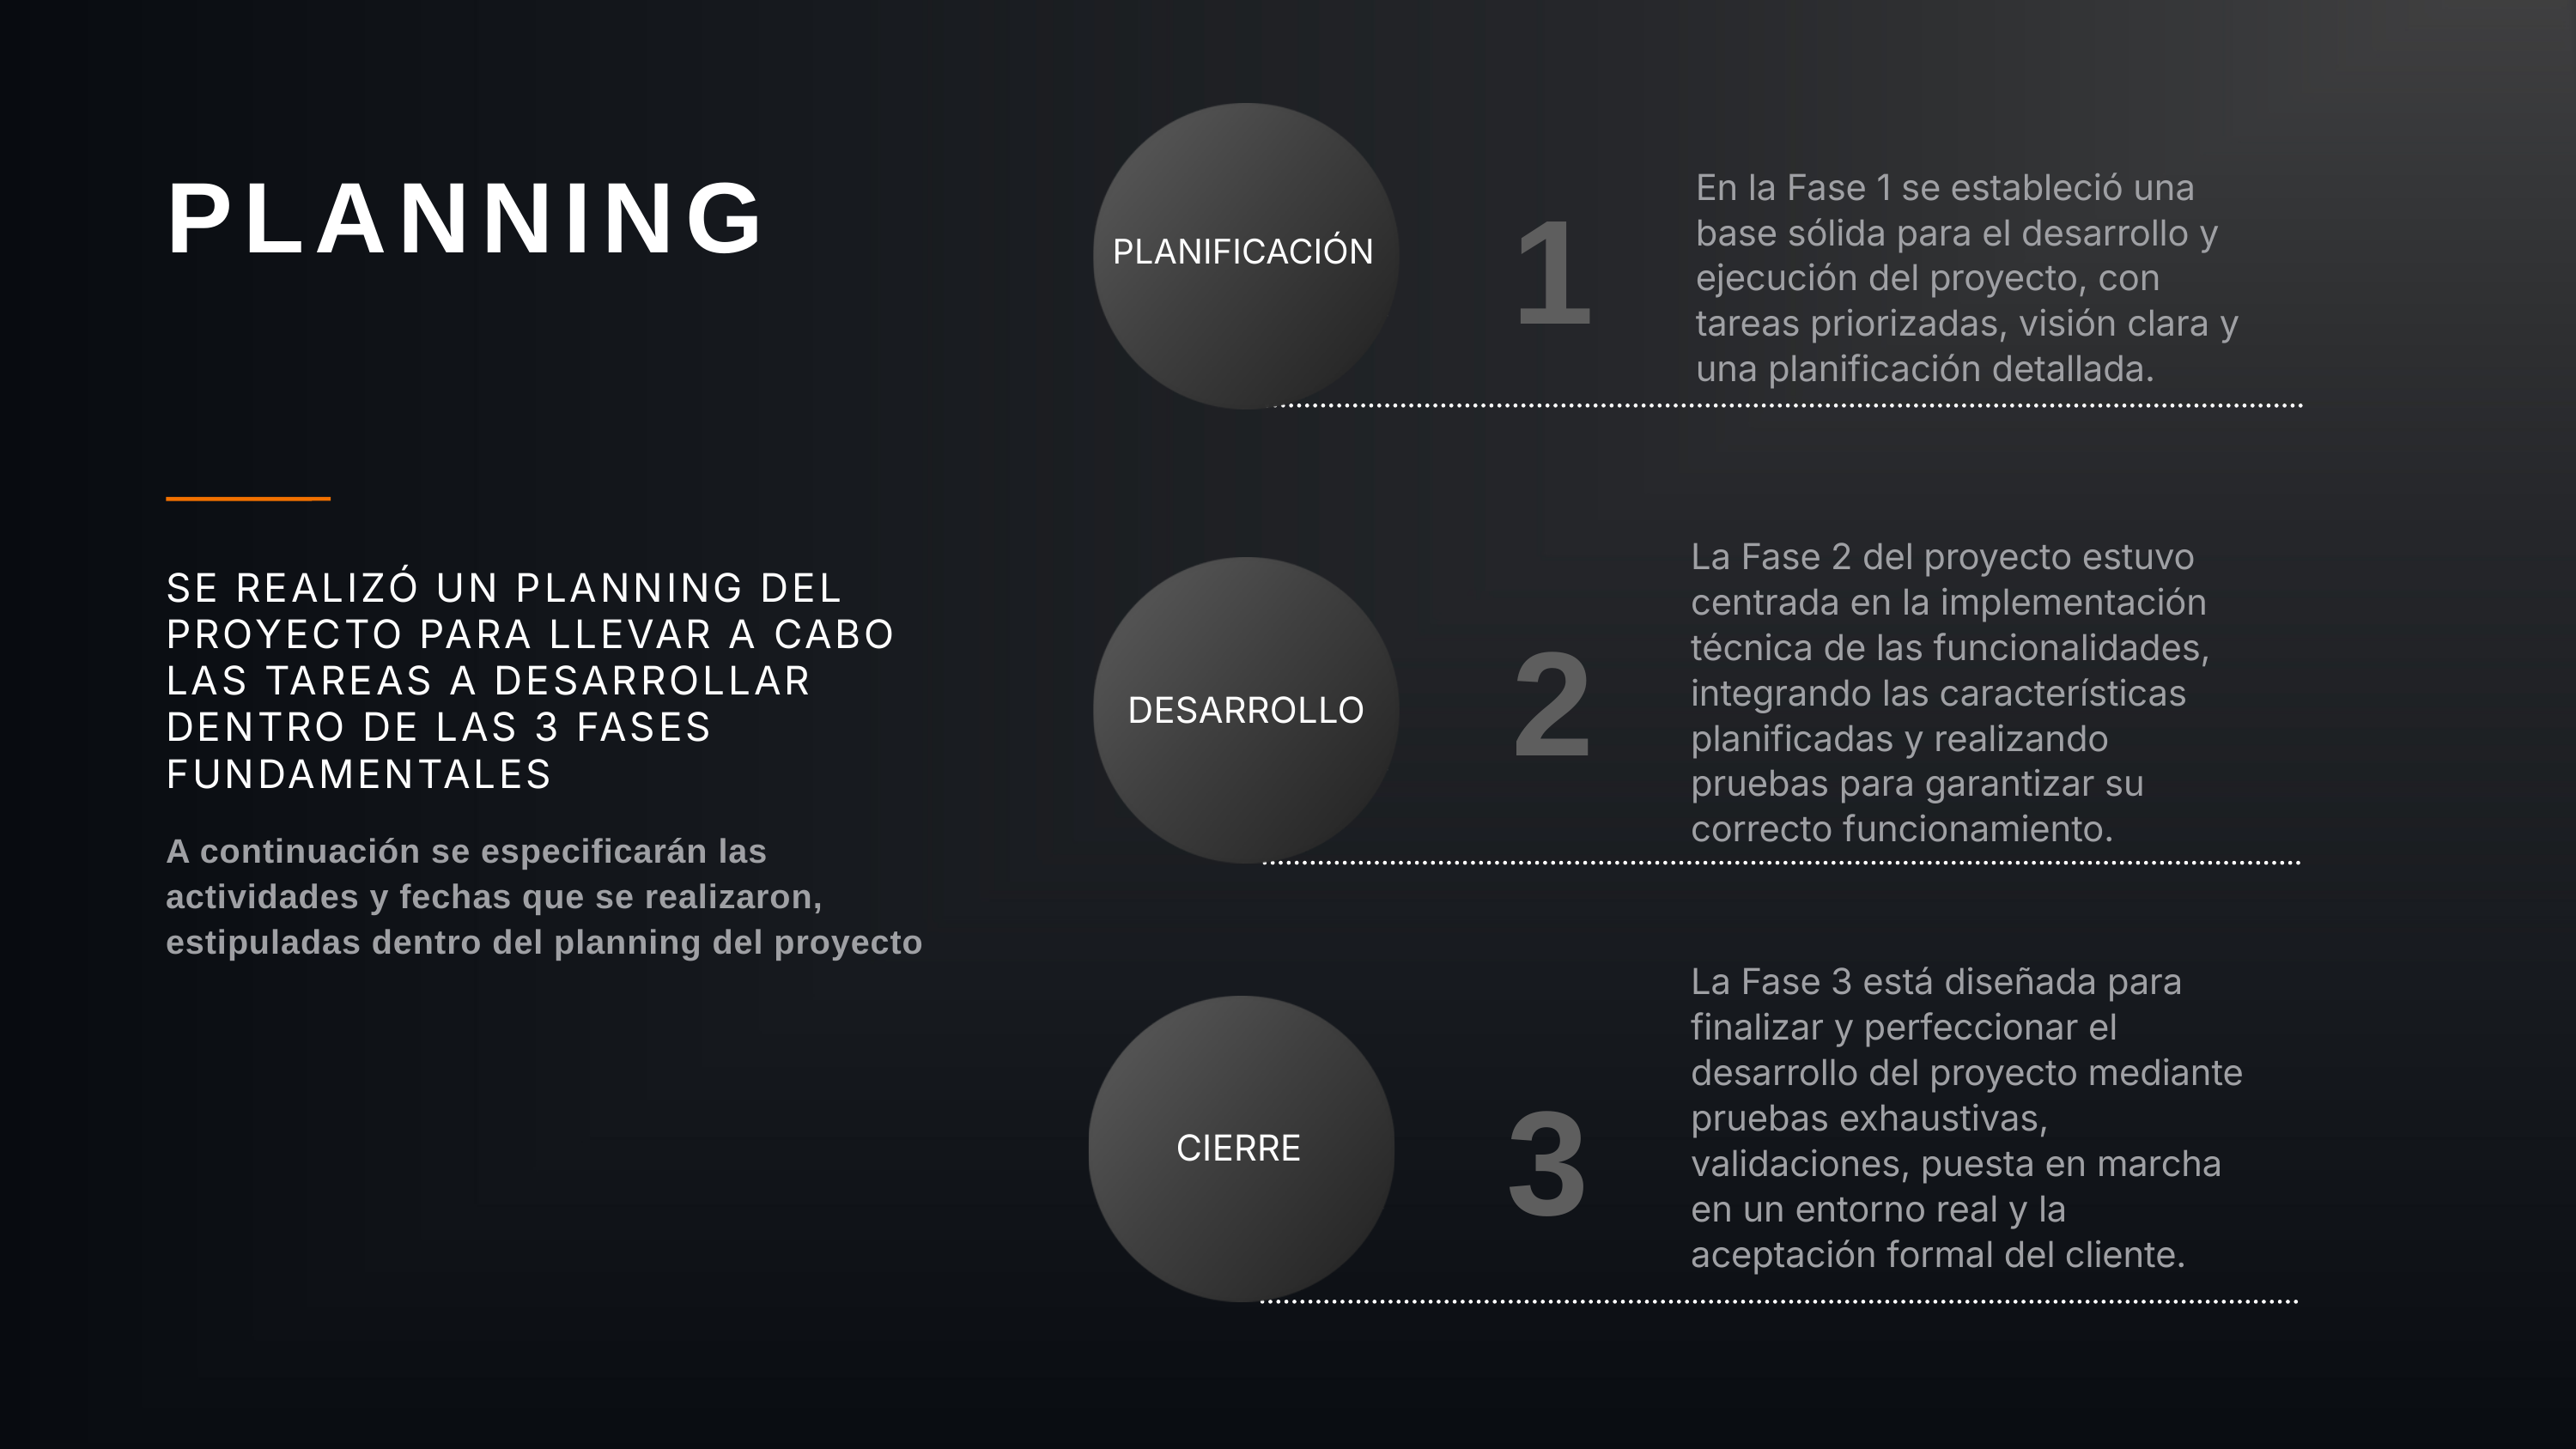

PLANNING
1
En la Fase 1 se estableció una base sólida para el desarrollo y ejecución del proyecto, con tareas priorizadas, visión clara y una planificación detallada.
PLANIFICACIÓN

La Fase 2 del proyecto estuvo centrada en la implementación técnica de las funcionalidades, integrando las características planificadas y realizando pruebas para garantizar su correcto funcionamiento.

SE REALIZÓ UN PLANNING DEL PROYECTO PARA LLEVAR A CABO LAS TAREAS A DESARROLLAR DENTRO DE LAS 3 FASES FUNDAMENTALES
2
DESARROLLO
A continuación se especificarán las actividades y fechas que se realizaron, estipuladas dentro del planning del proyecto

La Fase 3 está diseñada para finalizar y perfeccionar el desarrollo del proyecto mediante pruebas exhaustivas, validaciones, puesta en marcha en un entorno real y la aceptación formal del cliente.

3
CIERRE